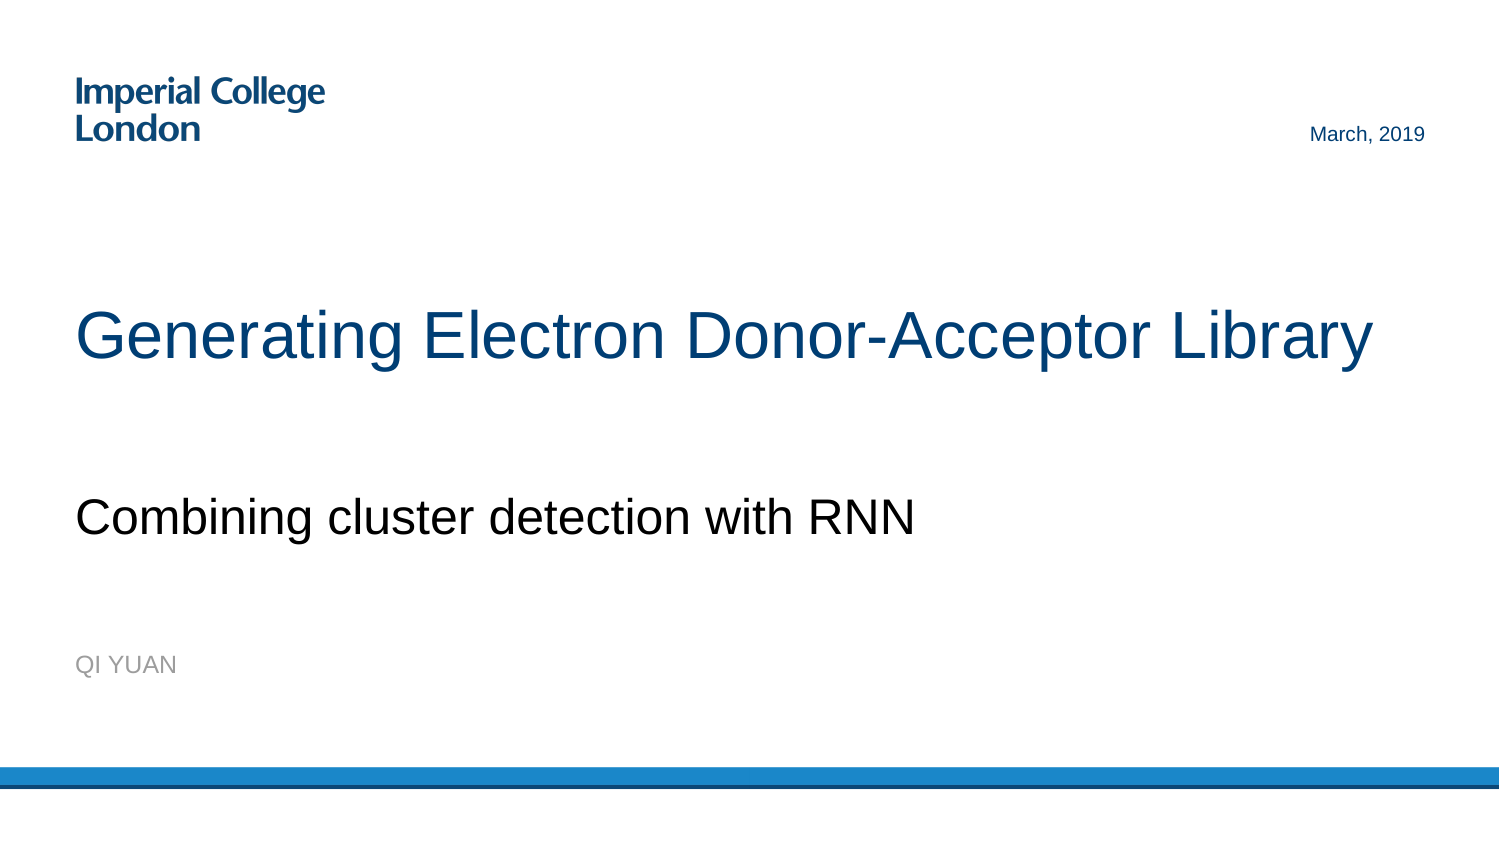

March, 2019
# Generating Electron Donor-Acceptor Library
Combining cluster detection with RNN
QI YUAN